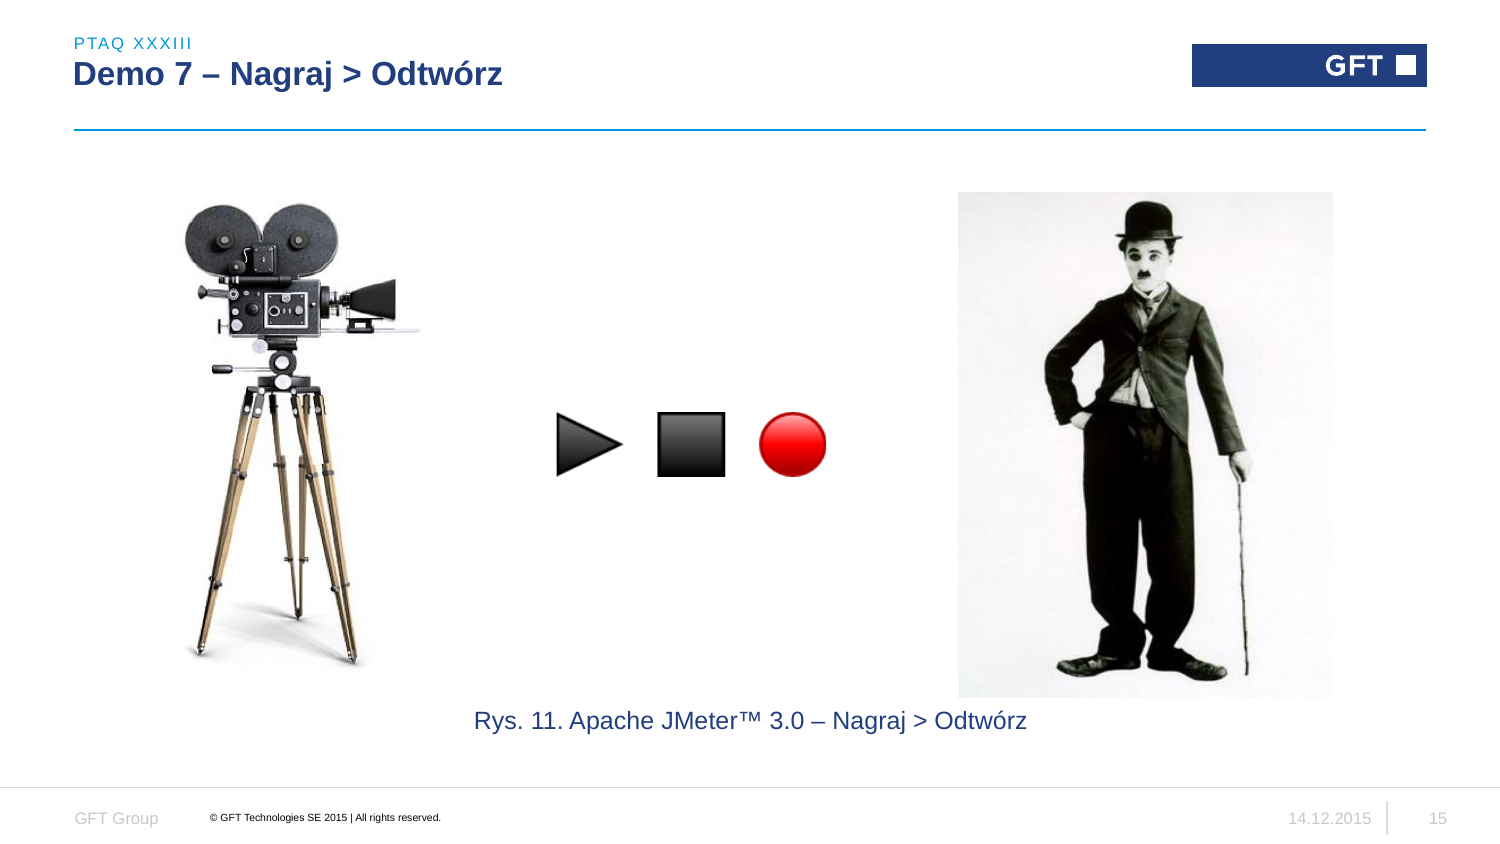

PTaQ XXXIII
# Demo 7 – Nagraj > Odtwórz

Rys. 11. Apache JMeter™ 3.0 – Nagraj > Odtwórz